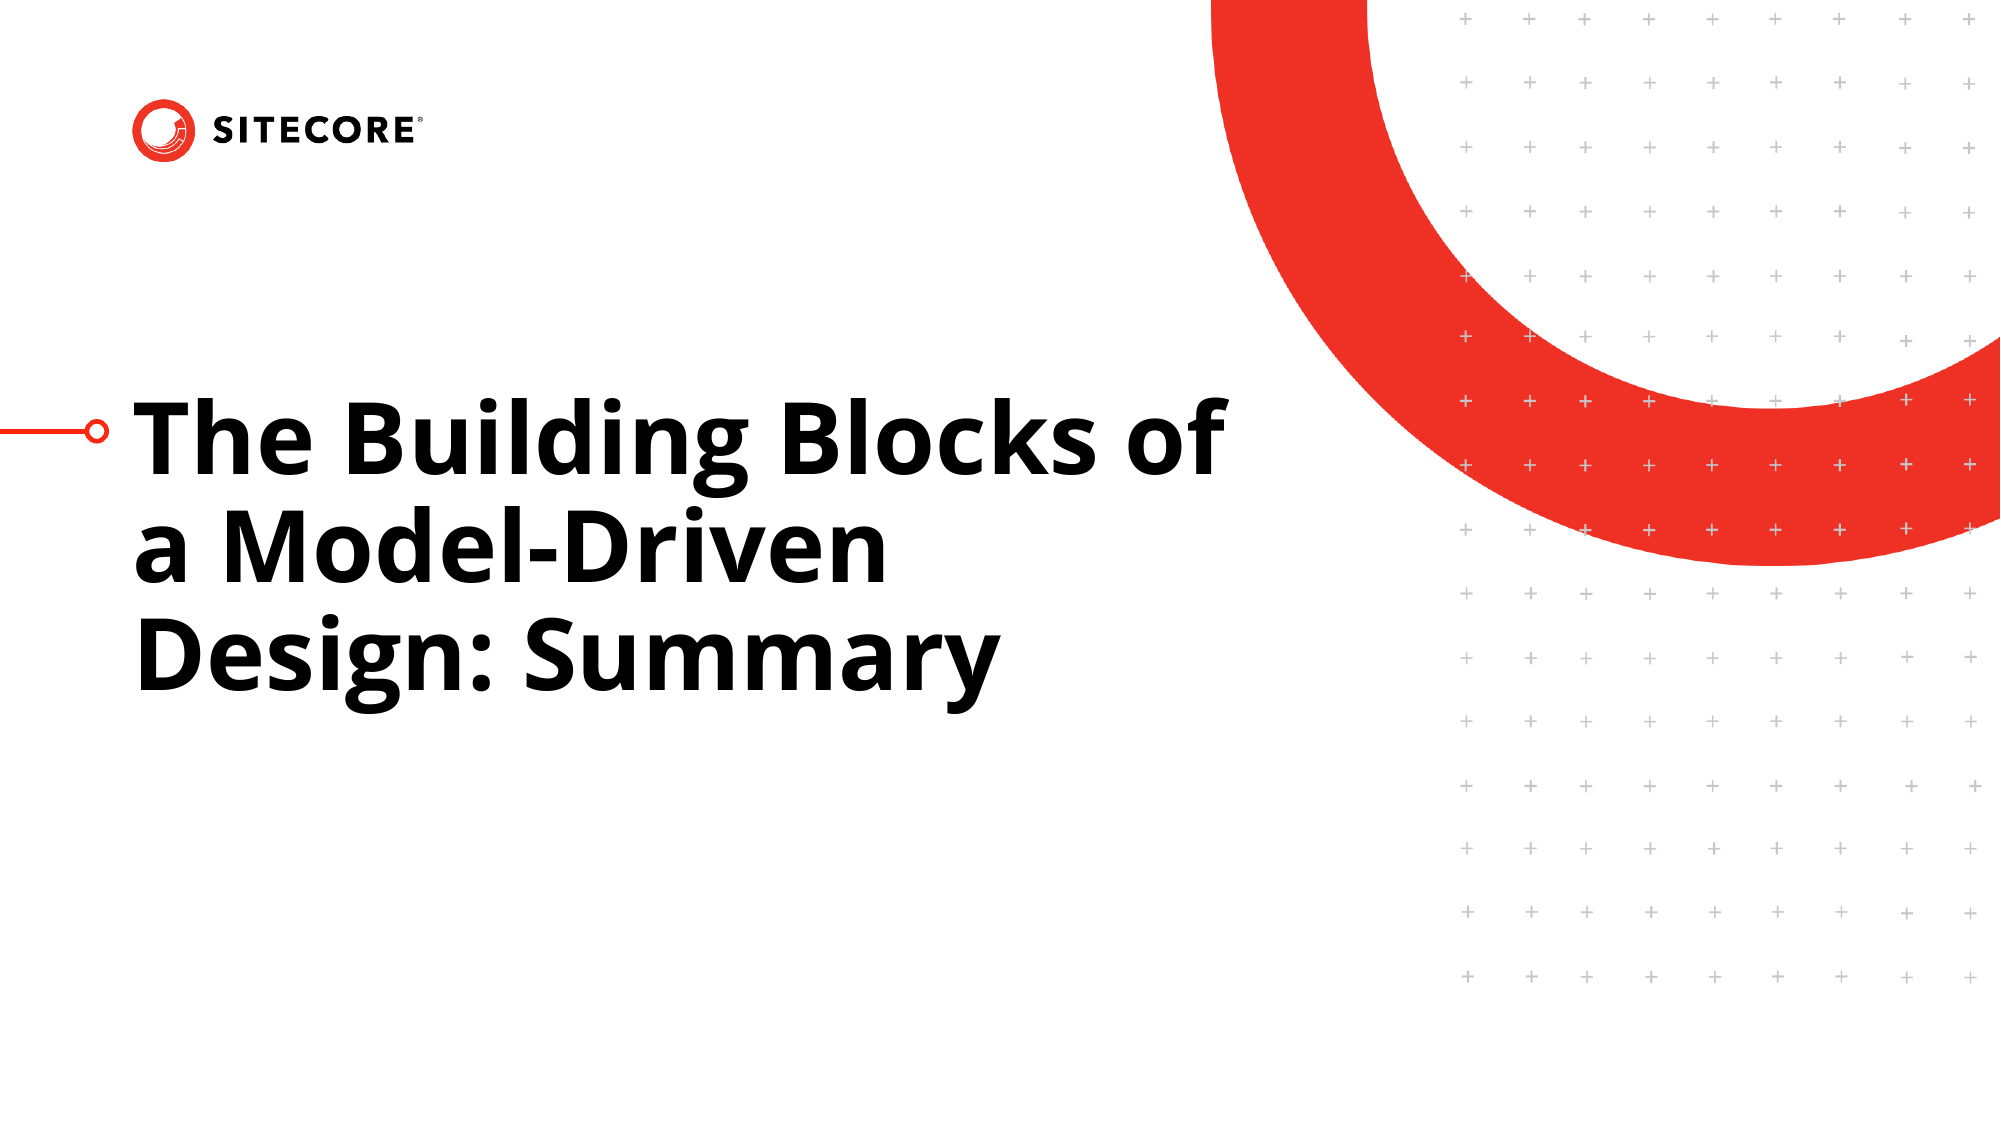

The Building Blocks of a Model-Driven Design: Summary